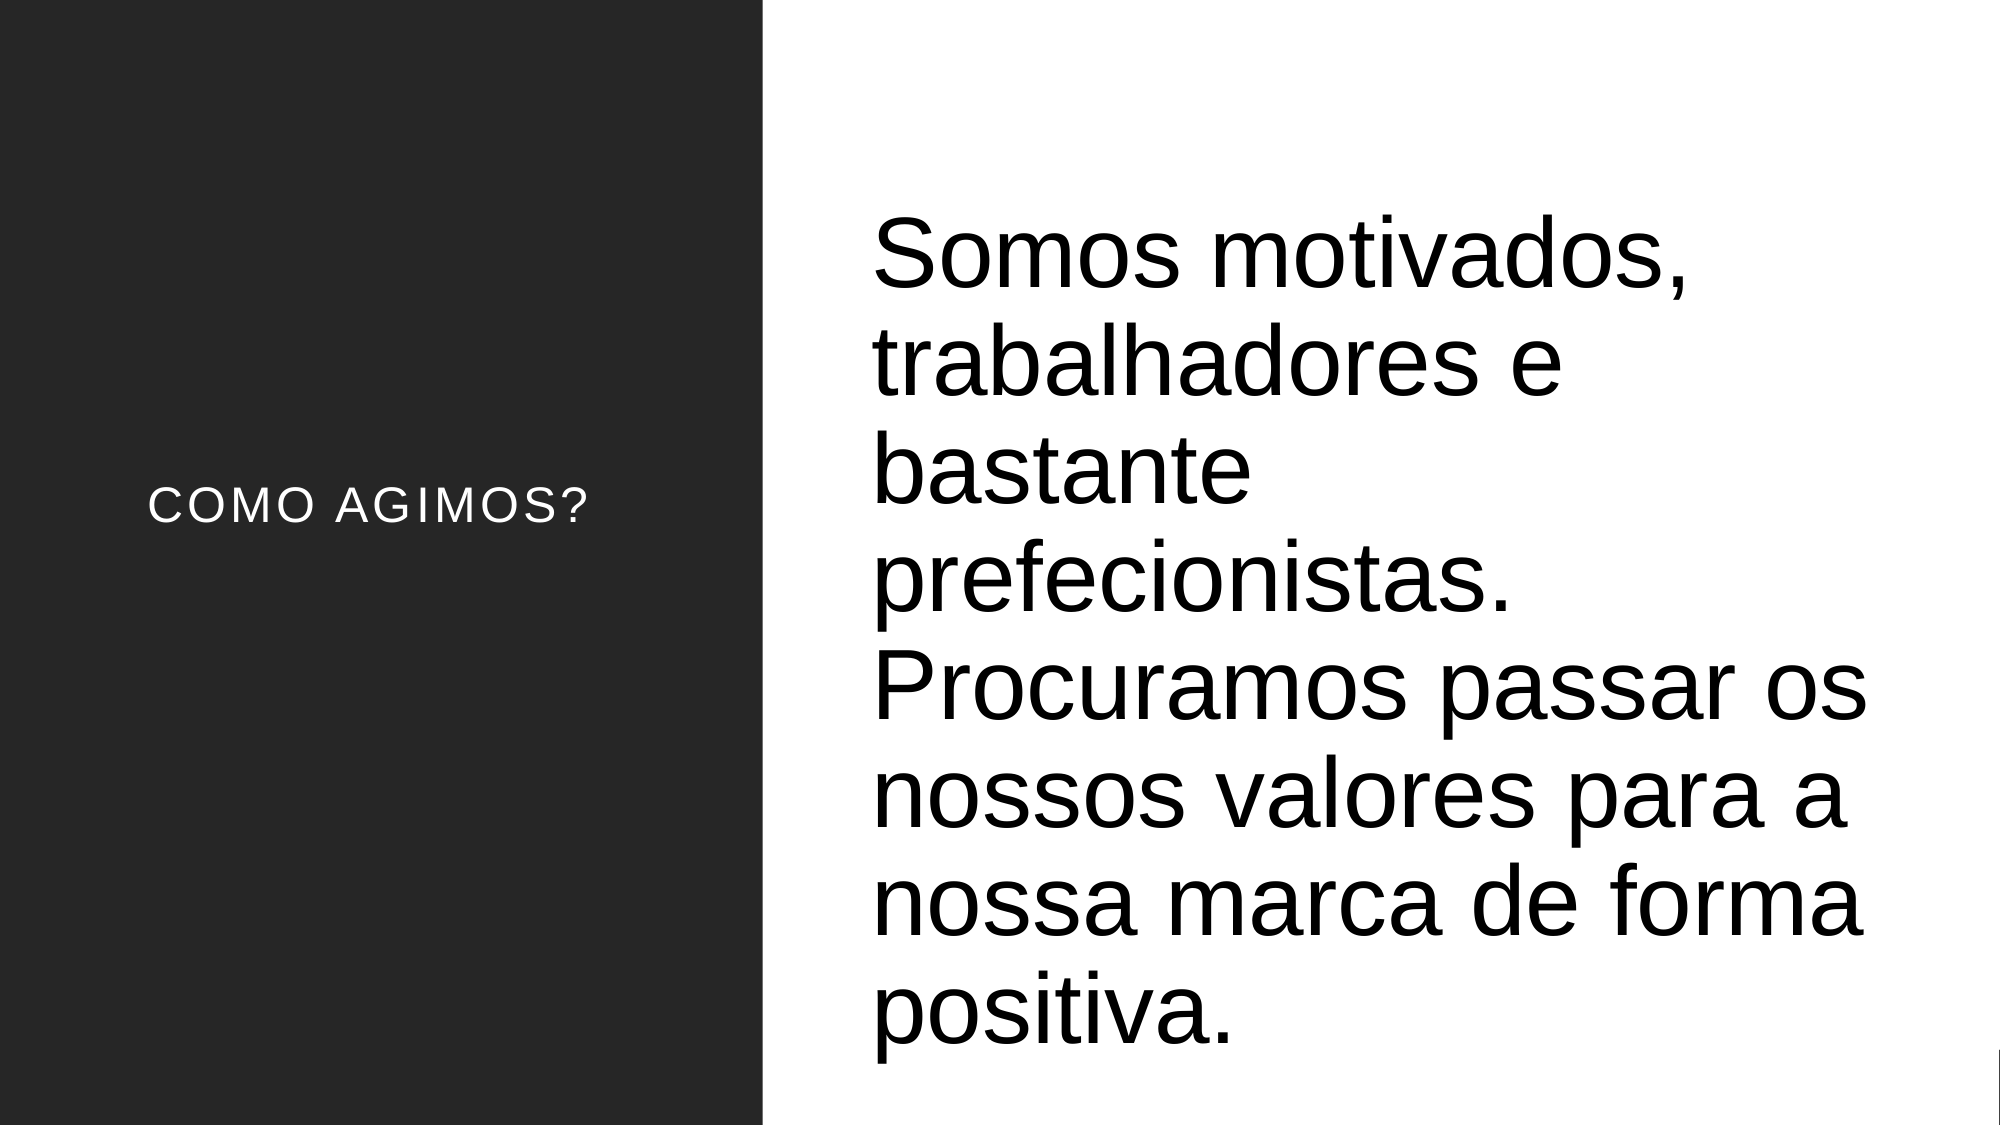

Somos motivados, trabalhadores e bastante prefecionistas. Procuramos passar os nossos valores para a nossa marca de forma positiva.

COMO AGIMOS?